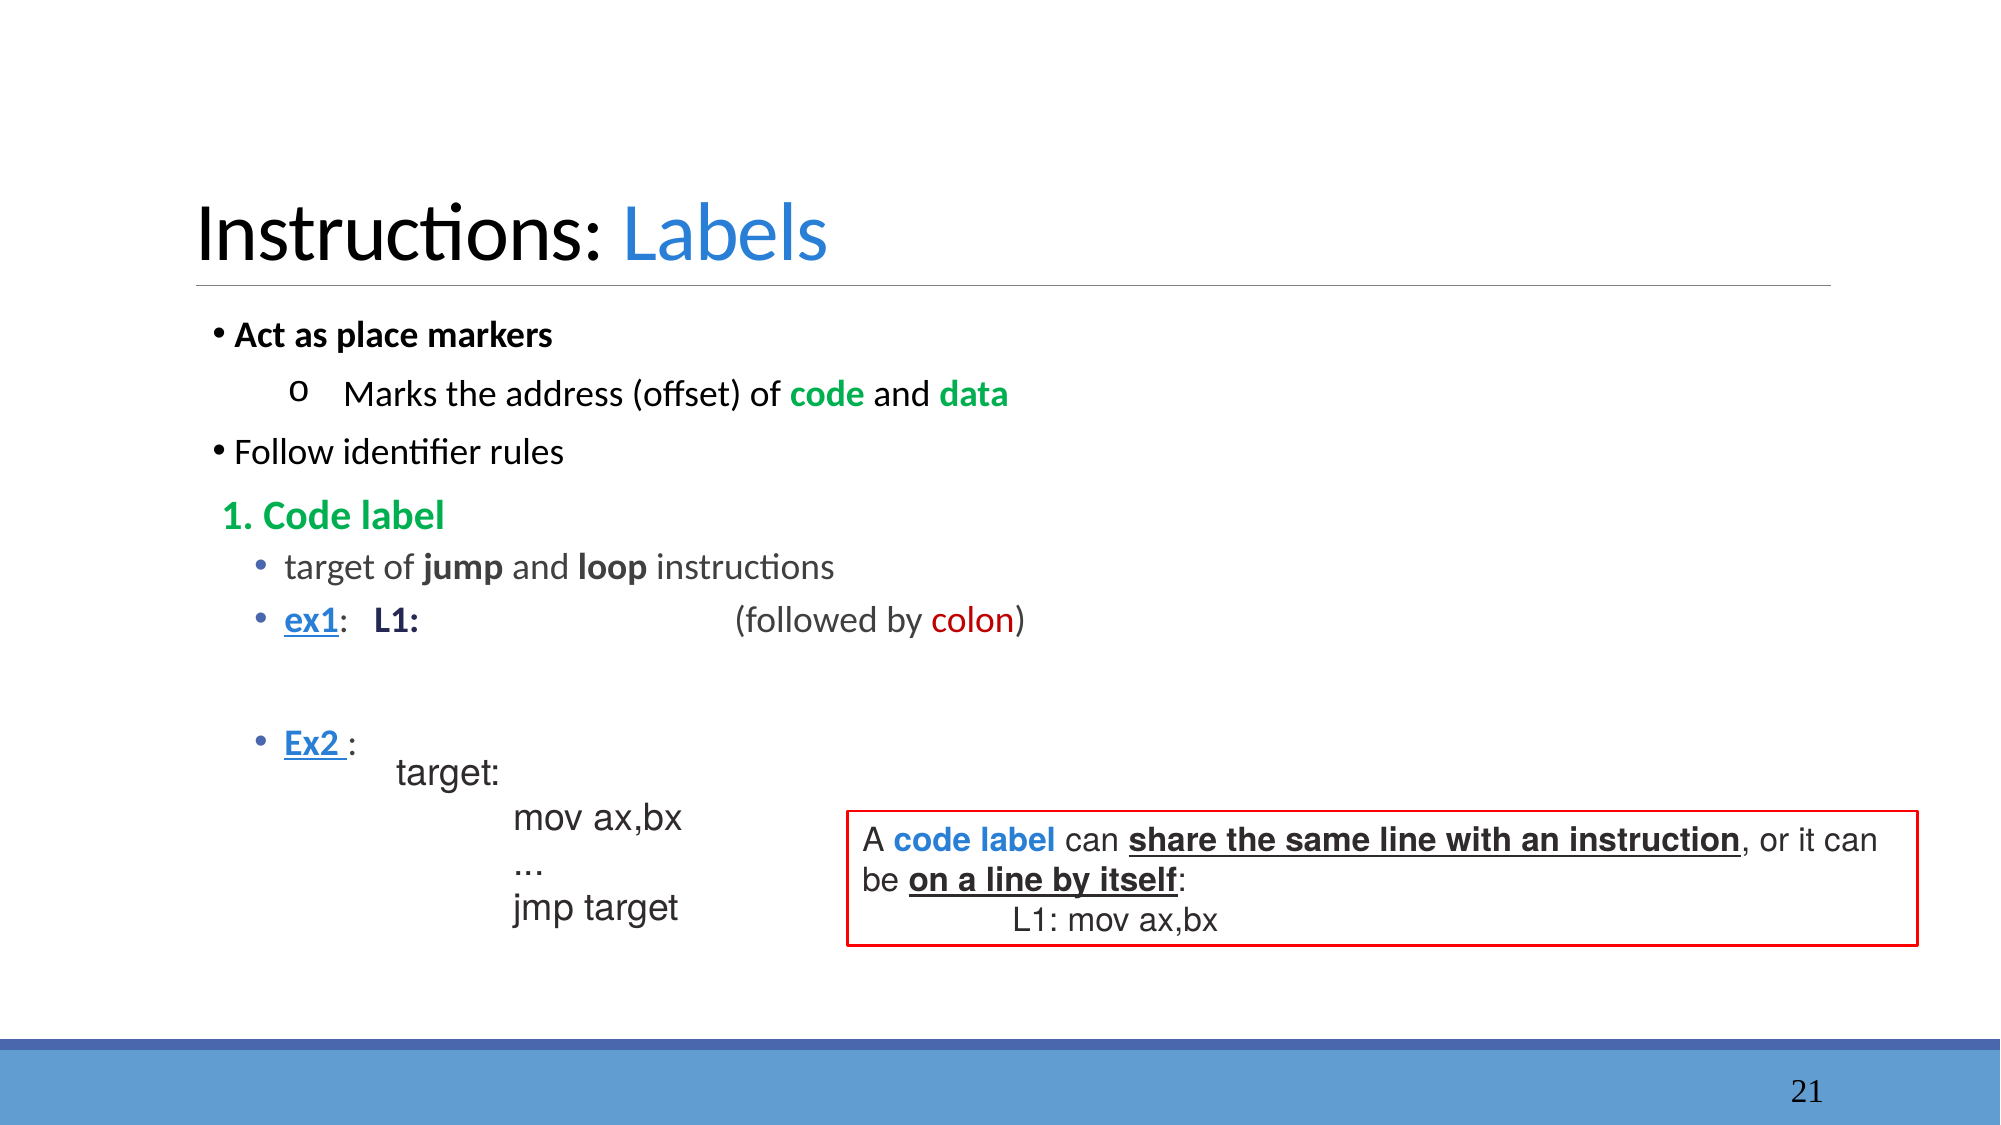

# Instructions: Labels
 Act as place markers
 Marks the address (offset) of code and data
 Follow identifier rules

1. Code label
target of jump and loop instructions
ex1:   L1:			(followed by colon)

Ex2 :
target:
    mov ax,bx
    ...
    jmp target
A code label can share the same line with an instruction, or it can be on a line by itself:
L1: mov ax,bx
21